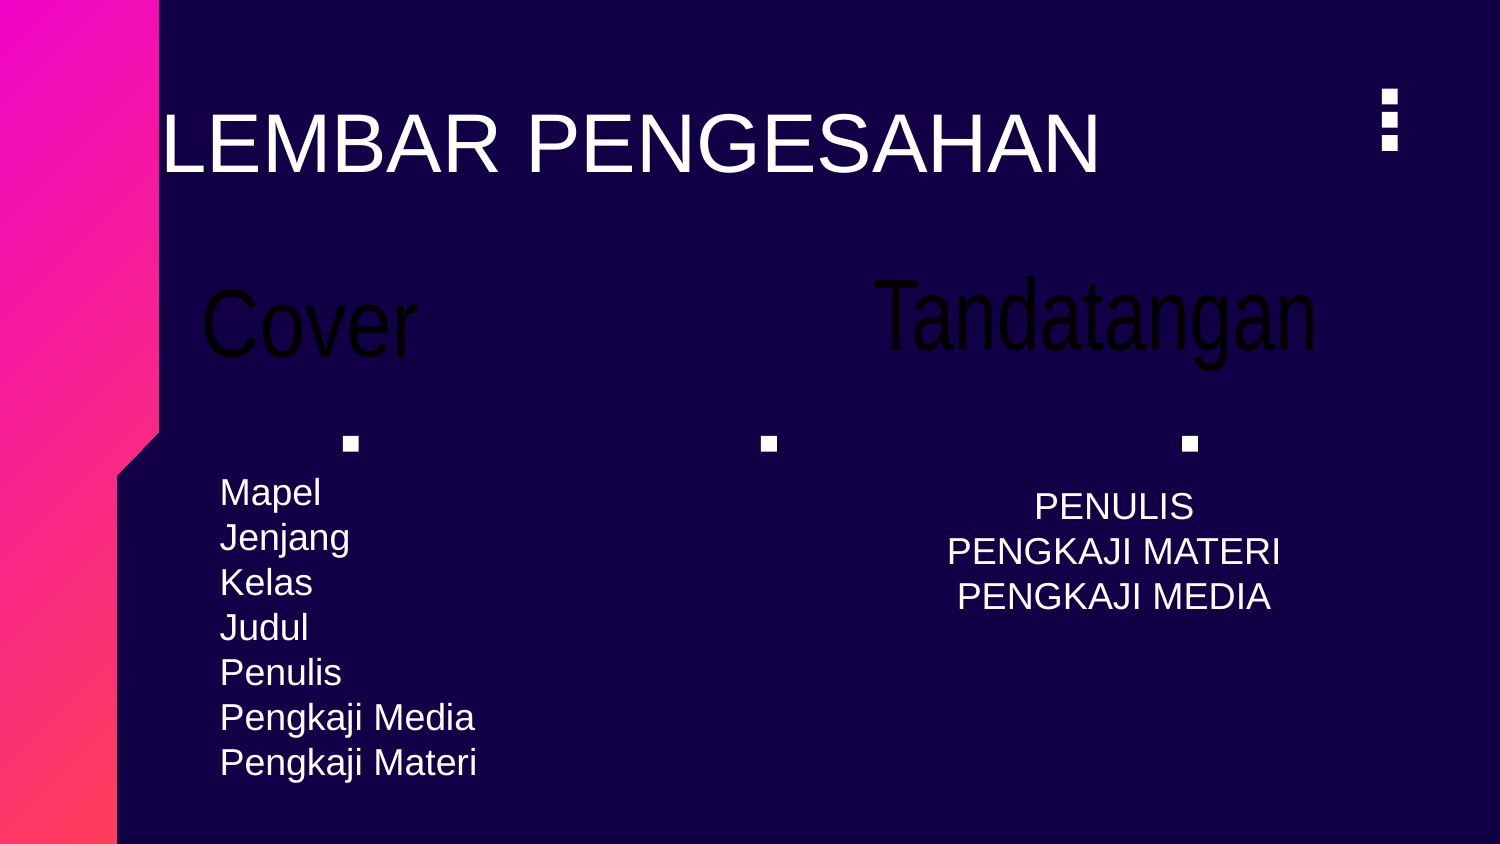

LEMBAR PENGESAHAN
Tandatangan
Cover
# PENULIS PENGKAJI MATERI PENGKAJI MEDIA
Mapel
Jenjang
Kelas
Judul
Penulis
Pengkaji Media
Pengkaji Materi